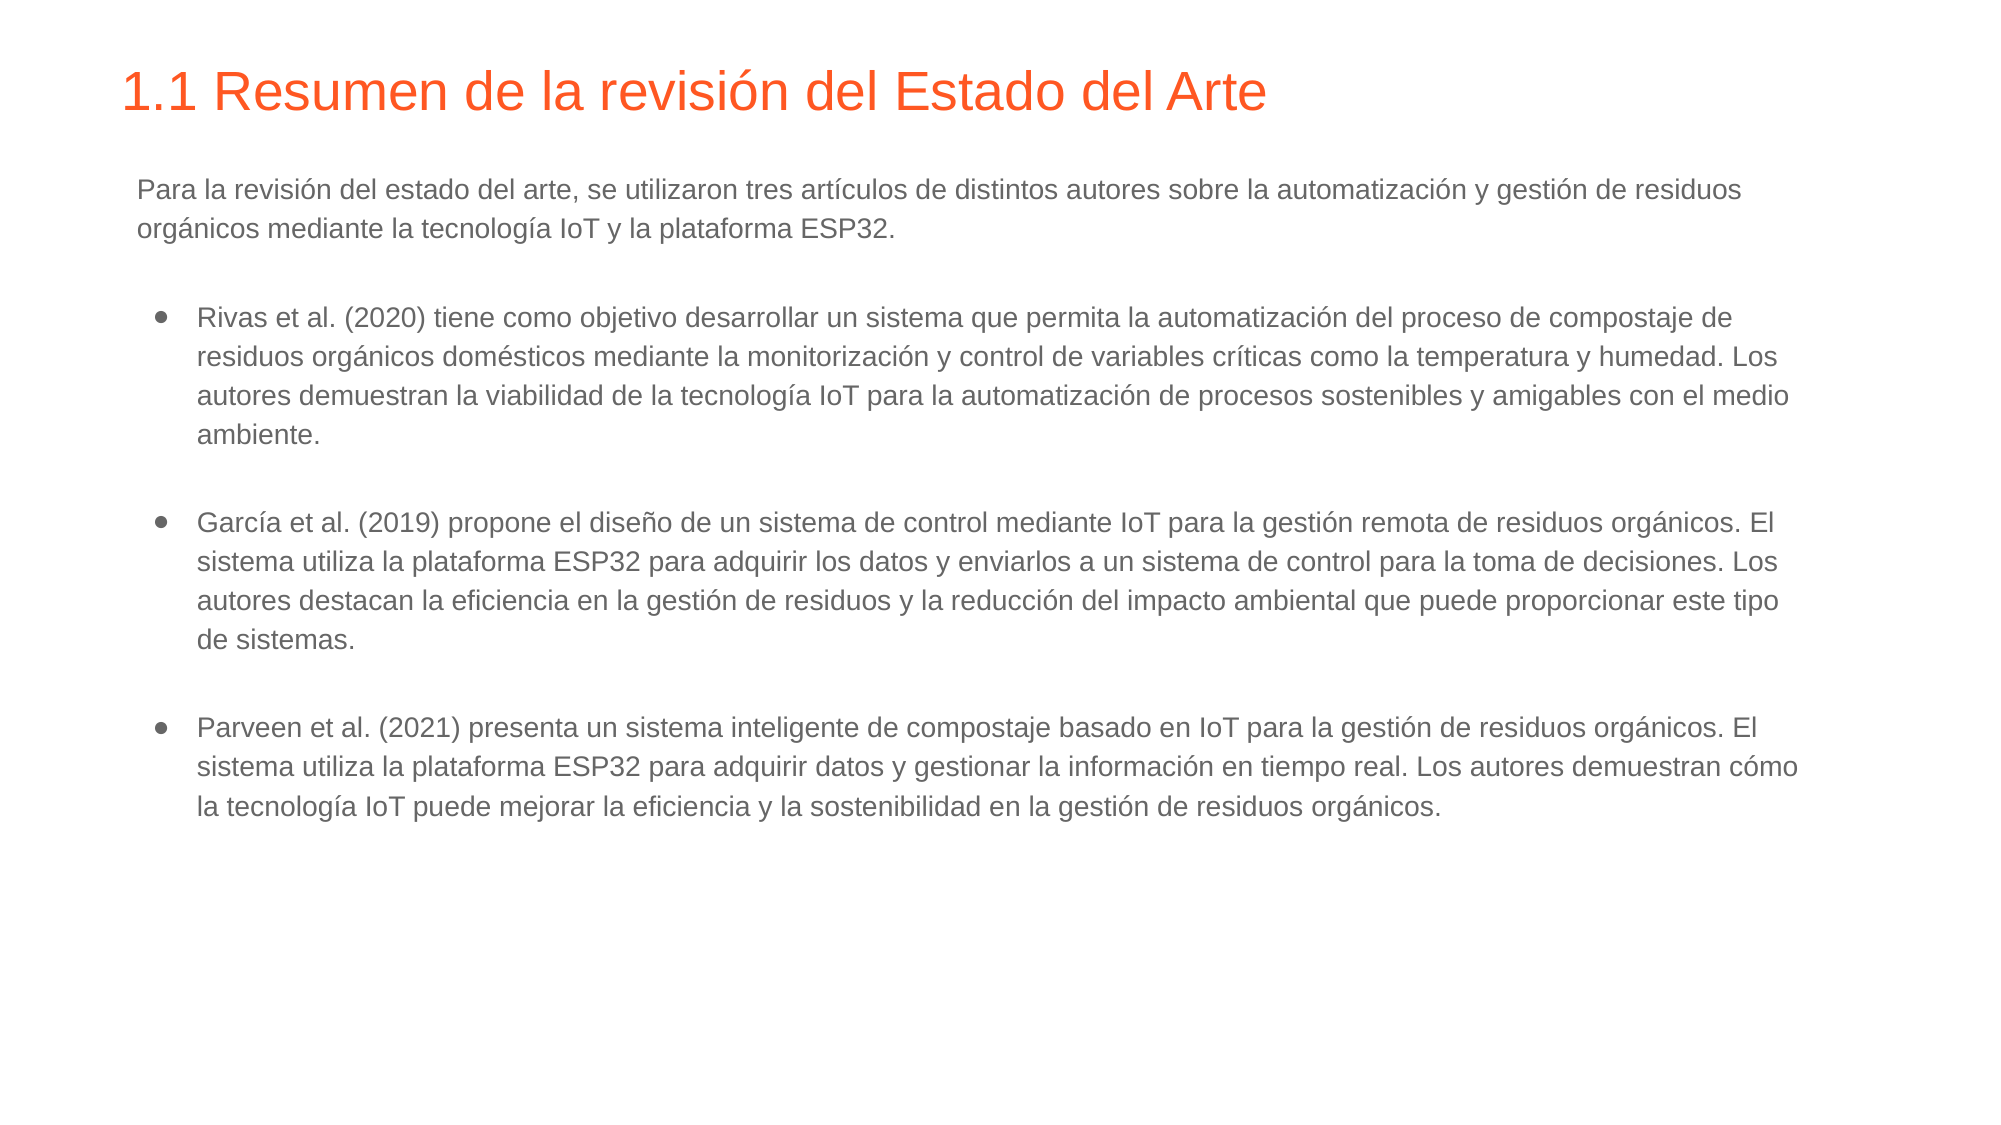

# 1.1 Resumen de la revisión del Estado del Arte

Para la revisión del estado del arte, se utilizaron tres artículos de distintos autores sobre la automatización y gestión de residuos orgánicos mediante la tecnología IoT y la plataforma ESP32.

Rivas et al. (2020) tiene como objetivo desarrollar un sistema que permita la automatización del proceso de compostaje de residuos orgánicos domésticos mediante la monitorización y control de variables críticas como la temperatura y humedad. Los autores demuestran la viabilidad de la tecnología IoT para la automatización de procesos sostenibles y amigables con el medio ambiente.

García et al. (2019) propone el diseño de un sistema de control mediante IoT para la gestión remota de residuos orgánicos. El sistema utiliza la plataforma ESP32 para adquirir los datos y enviarlos a un sistema de control para la toma de decisiones. Los autores destacan la eficiencia en la gestión de residuos y la reducción del impacto ambiental que puede proporcionar este tipo de sistemas.

Parveen et al. (2021) presenta un sistema inteligente de compostaje basado en IoT para la gestión de residuos orgánicos. El sistema utiliza la plataforma ESP32 para adquirir datos y gestionar la información en tiempo real. Los autores demuestran cómo la tecnología IoT puede mejorar la eficiencia y la sostenibilidad en la gestión de residuos orgánicos.